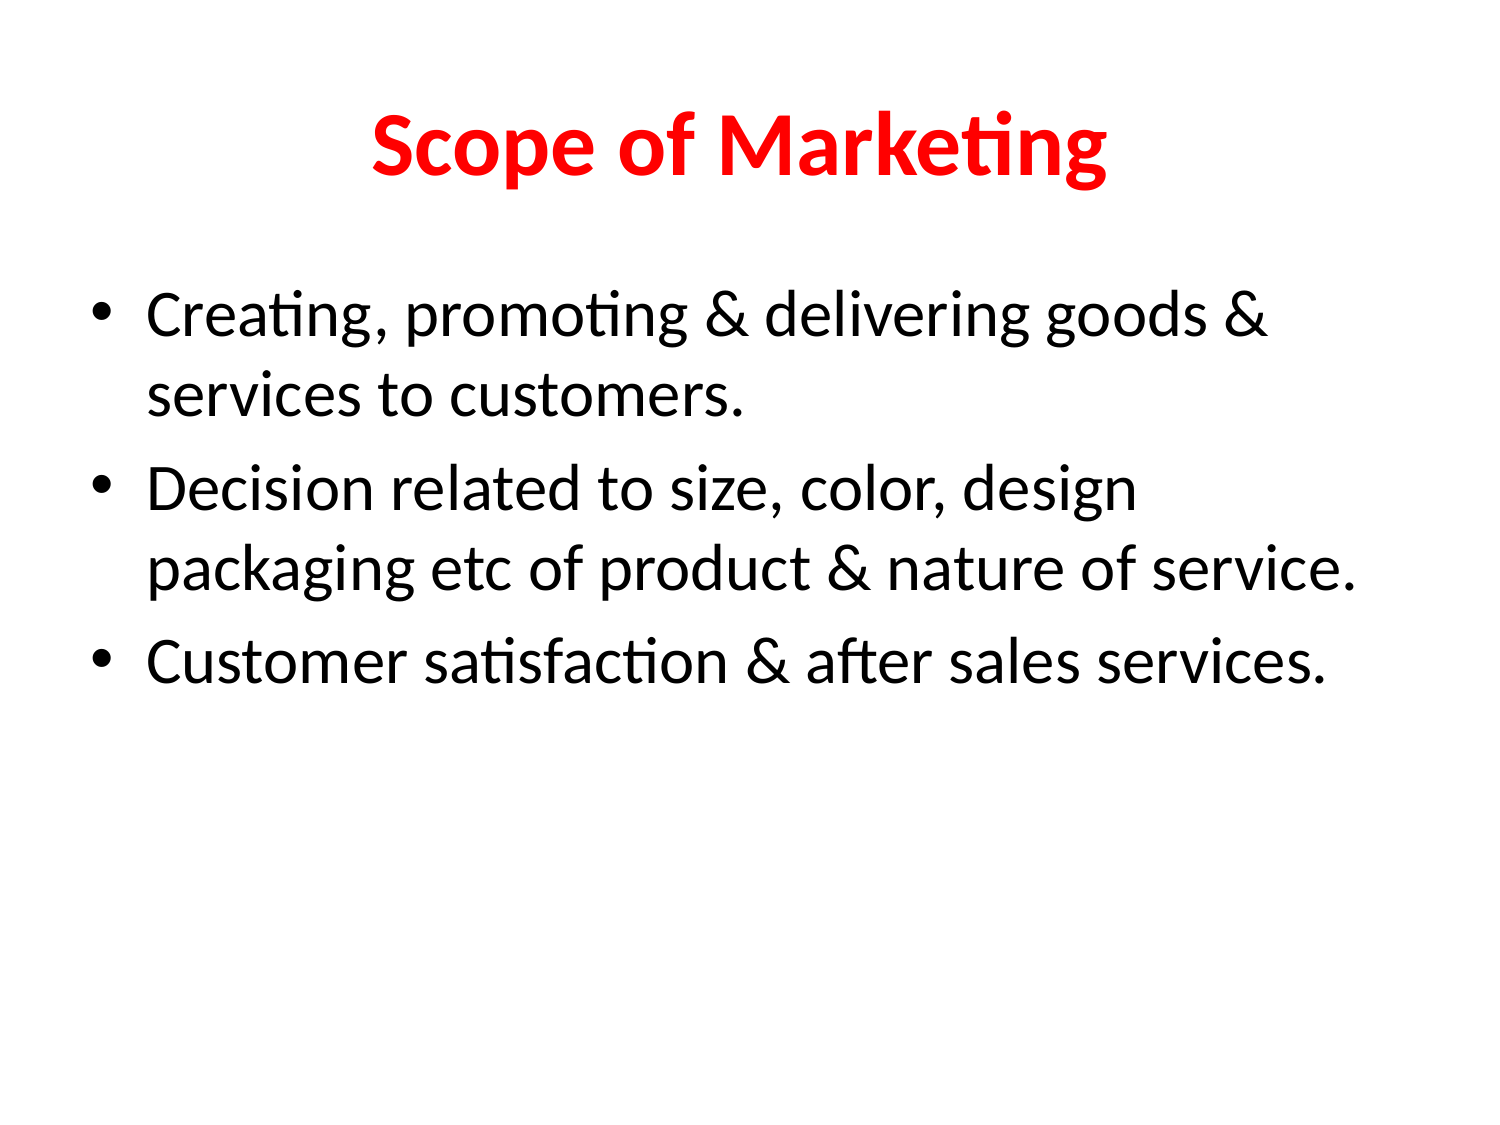

# Scope of Marketing
Creating, promoting & delivering goods & services to customers.
Decision related to size, color, design packaging etc of product & nature of service.
Customer satisfaction & after sales services.